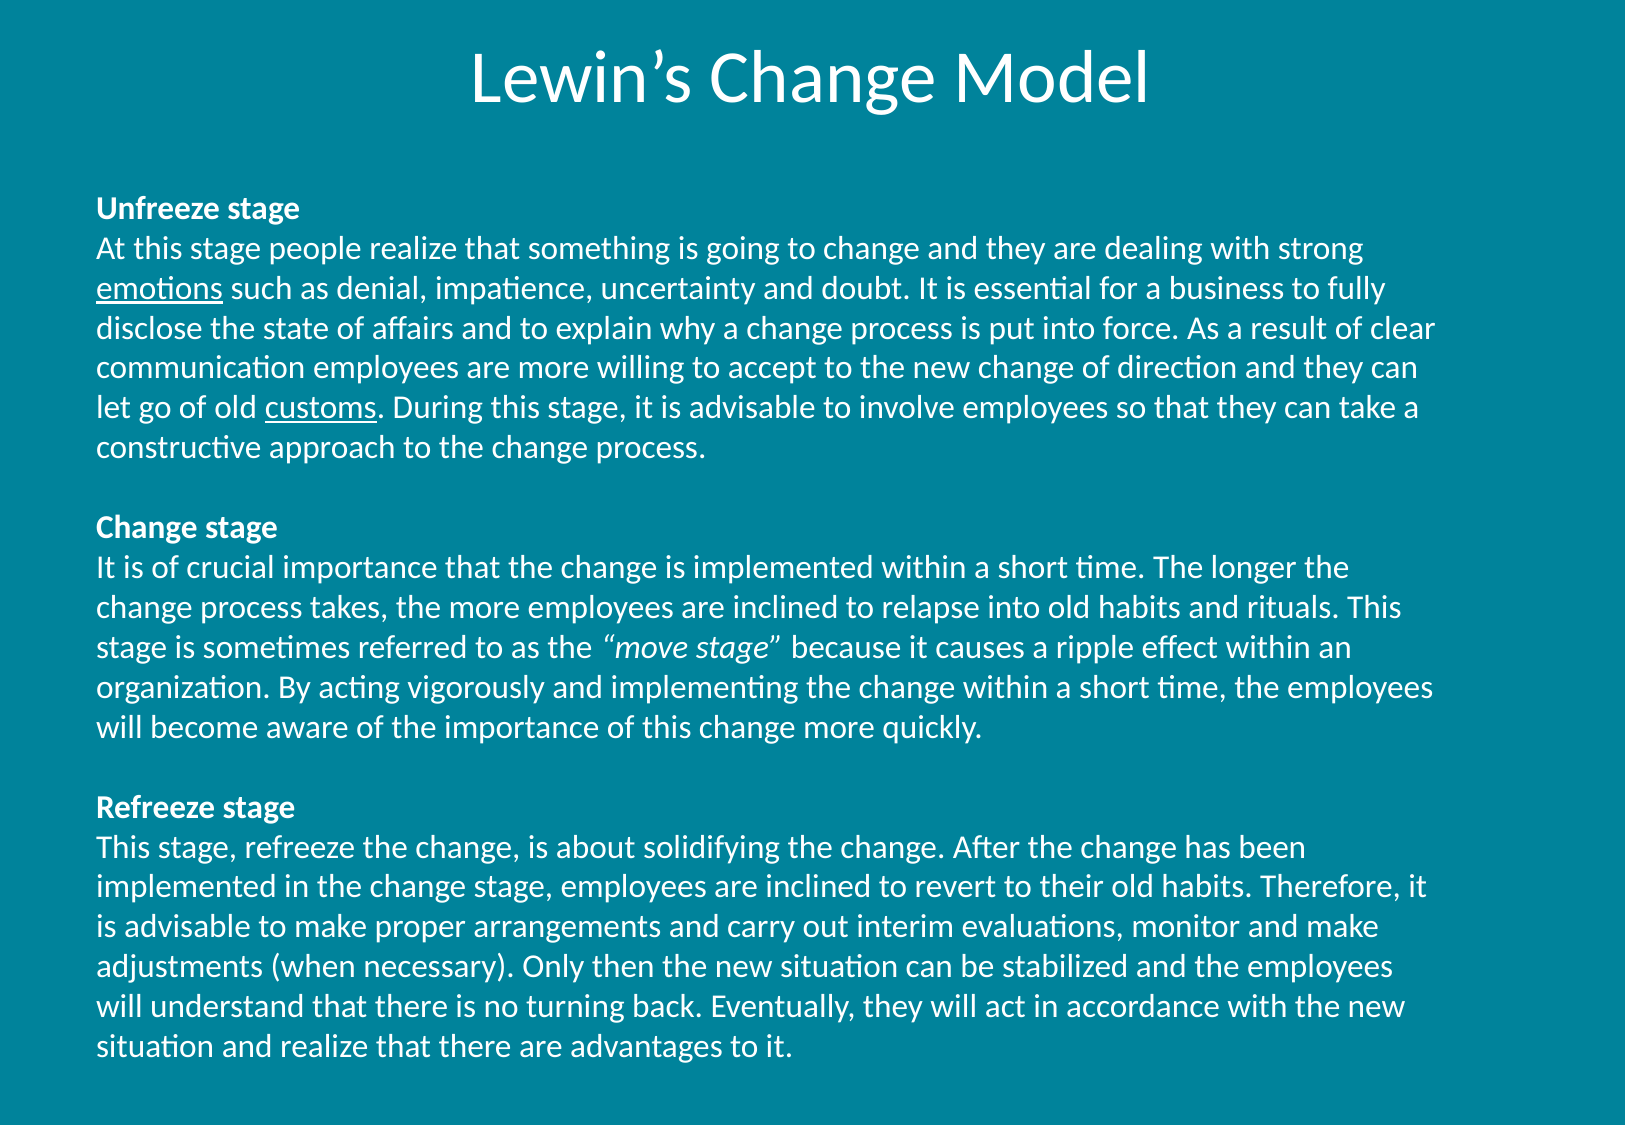

# Lewin’s Change Model

Unfreeze stage
At this stage people realize that something is going to change and they are dealing with strong emotions such as denial, impatience, uncertainty and doubt. It is essential for a business to fully disclose the state of affairs and to explain why a change process is put into force. As a result of clear communication employees are more willing to accept to the new change of direction and they can let go of old customs. During this stage, it is advisable to involve employees so that they can take a constructive approach to the change process.

Change stage
It is of crucial importance that the change is implemented within a short time. The longer the change process takes, the more employees are inclined to relapse into old habits and rituals. This stage is sometimes referred to as the “move stage” because it causes a ripple effect within an organization. By acting vigorously and implementing the change within a short time, the employees will become aware of the importance of this change more quickly.

Refreeze stage
This stage, refreeze the change, is about solidifying the change. After the change has been implemented in the change stage, employees are inclined to revert to their old habits. Therefore, it is advisable to make proper arrangements and carry out interim evaluations, monitor and make adjustments (when necessary). Only then the new situation can be stabilized and the employees will understand that there is no turning back. Eventually, they will act in accordance with the new situation and realize that there are advantages to it.